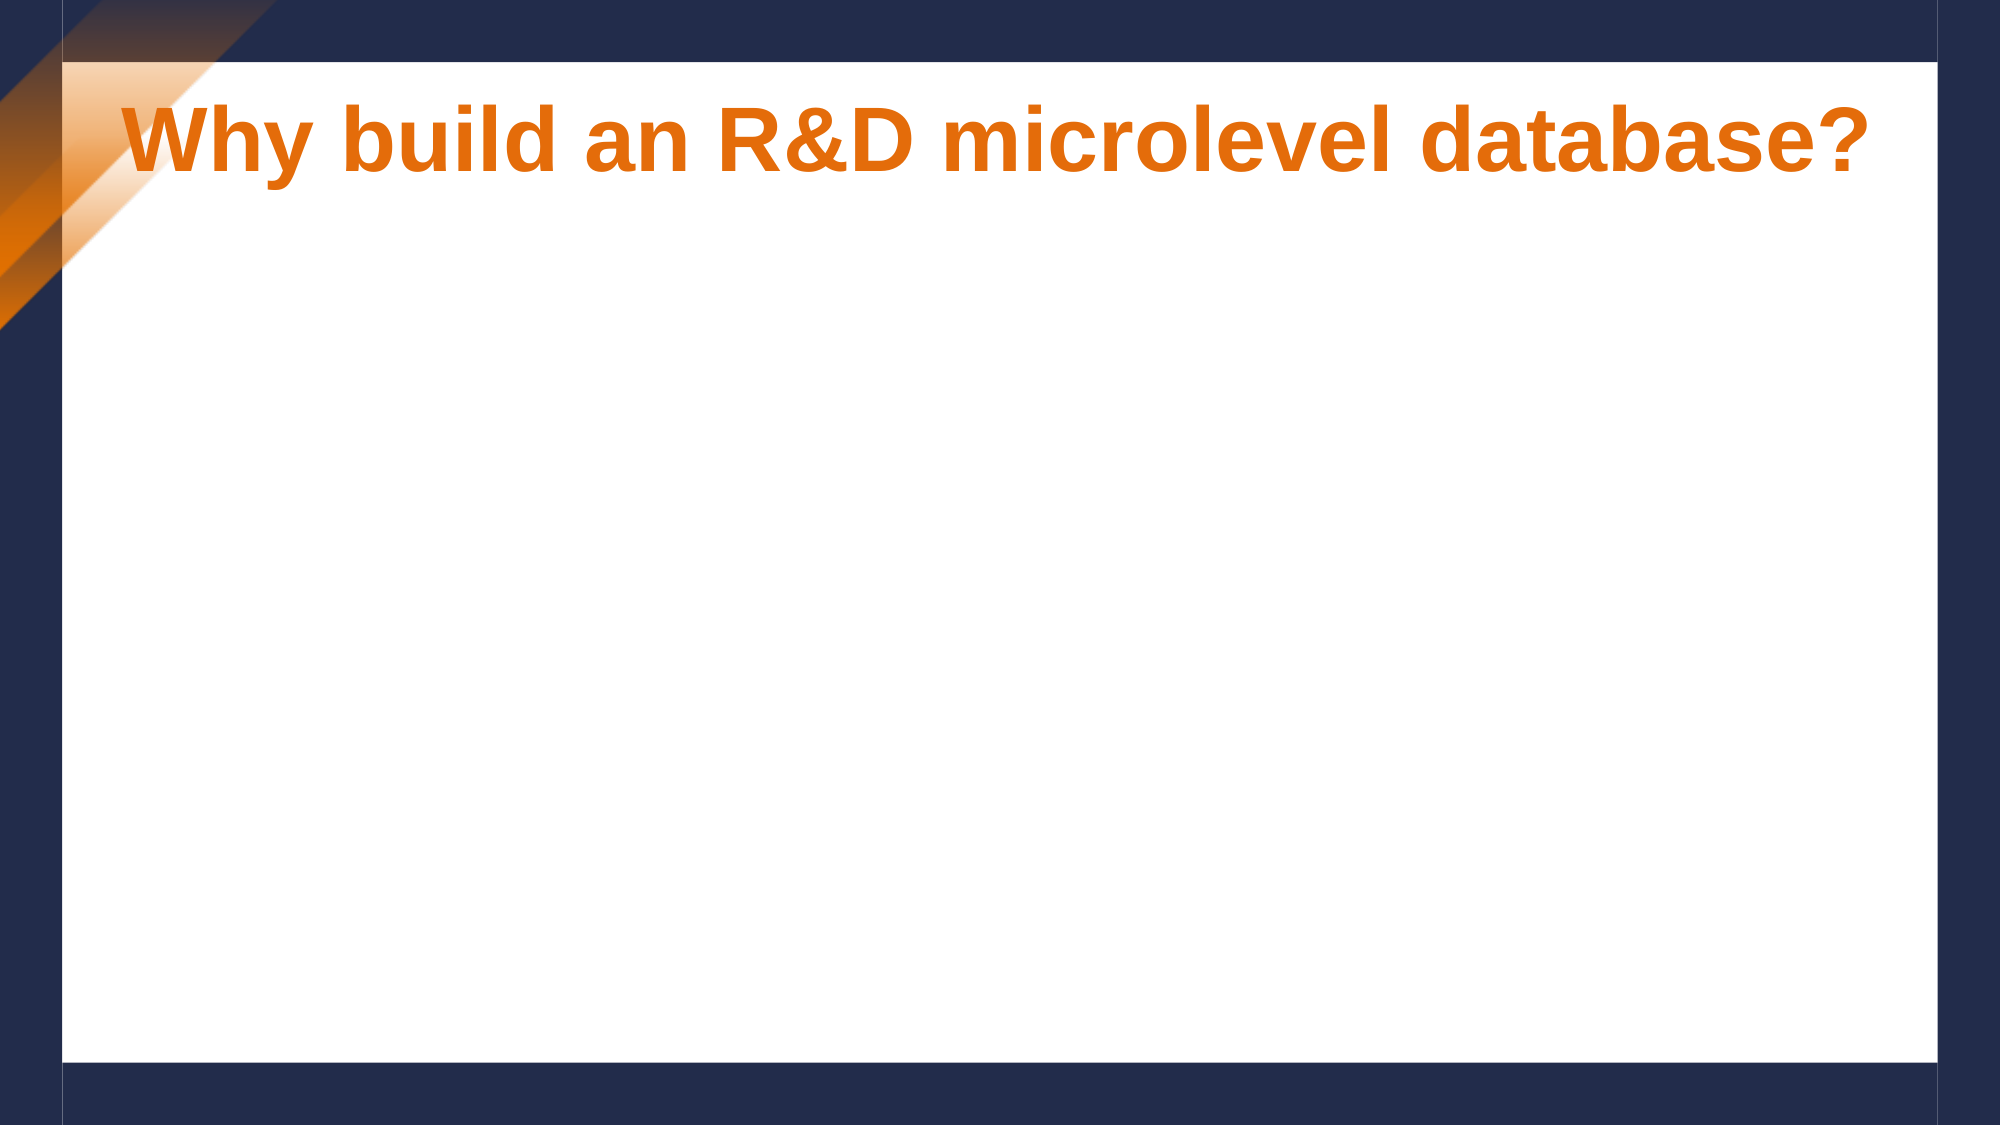

# Why build an R&D microlevel database?